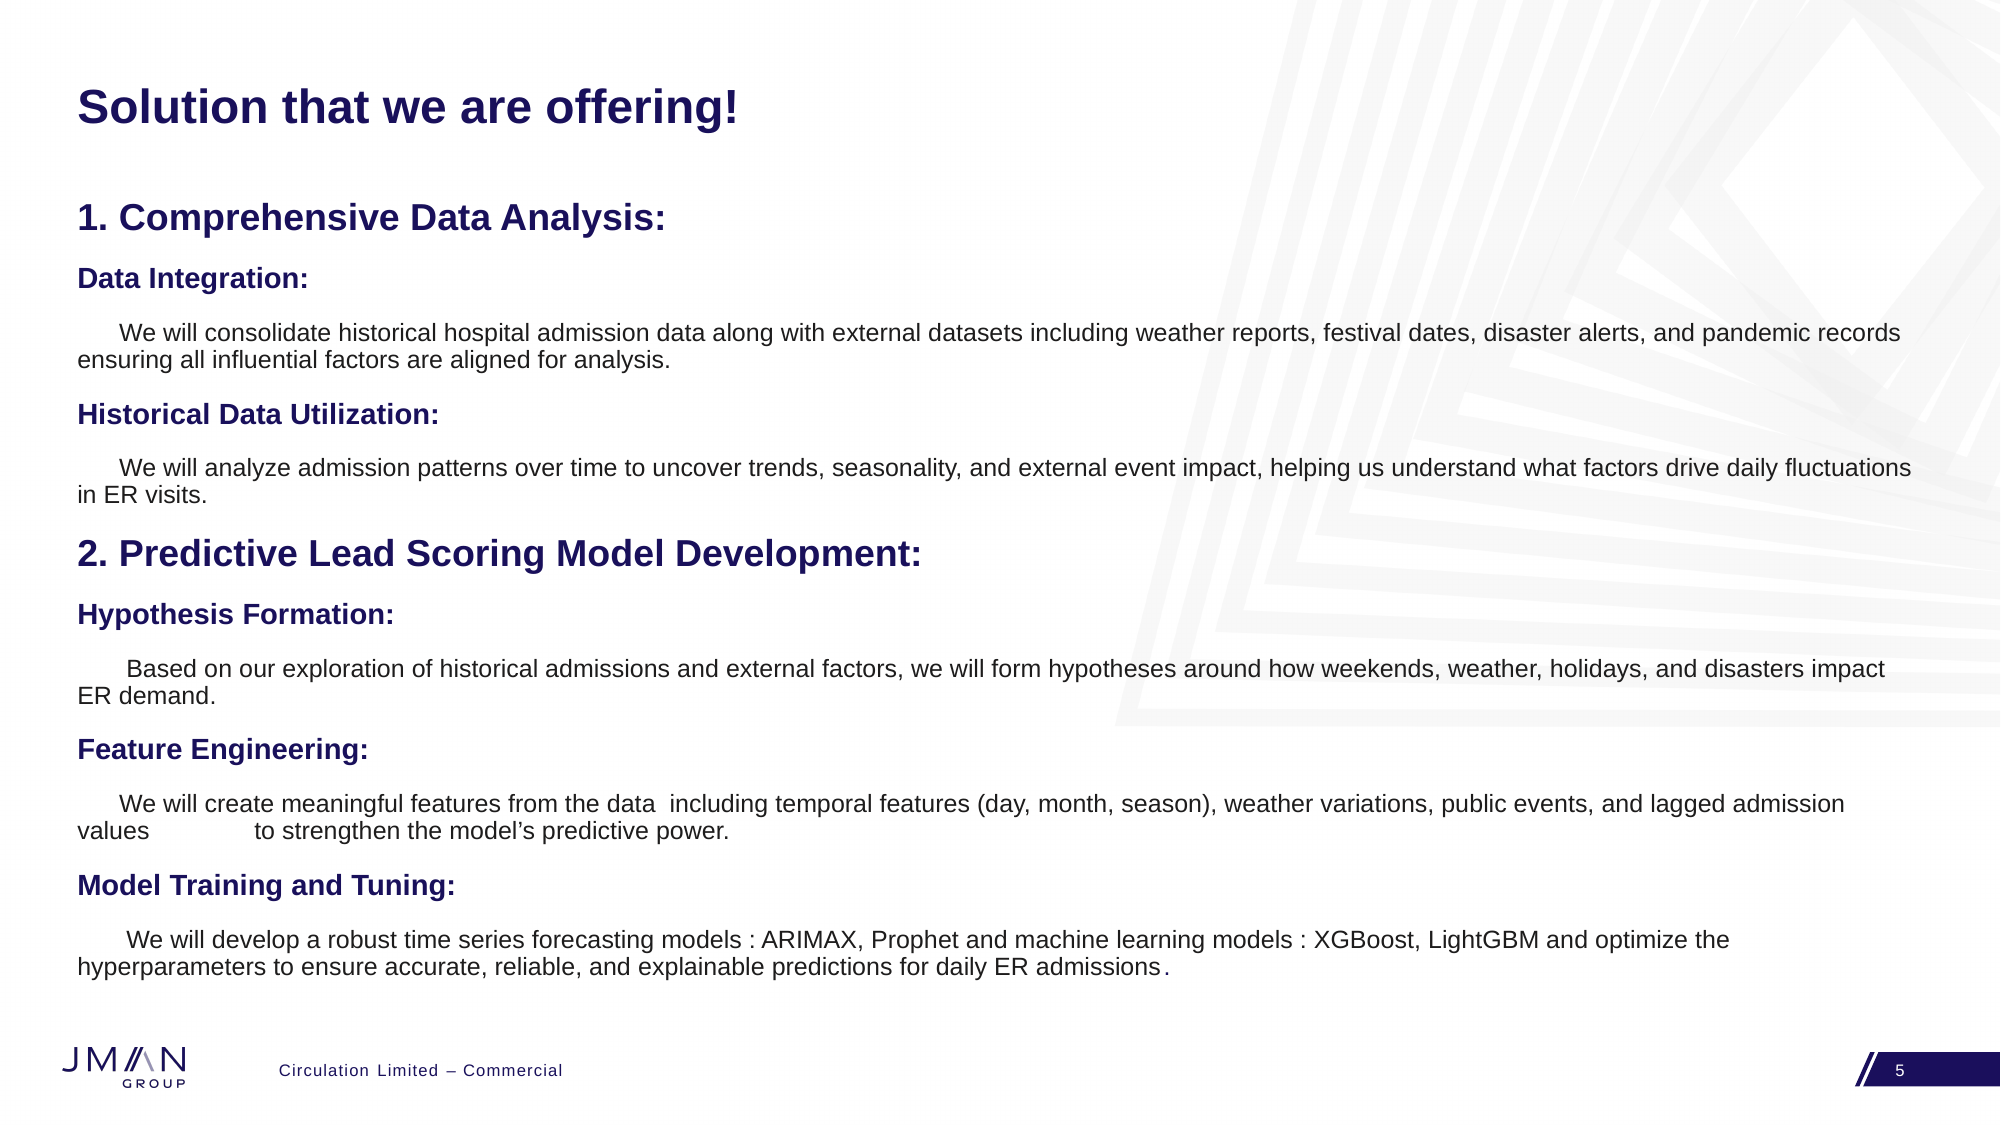

# Solution that we are offering!
1. Comprehensive Data Analysis:
Data Integration:
      We will consolidate historical hospital admission data along with external datasets including weather reports, festival dates, disaster alerts, and pandemic records ensuring all influential factors are aligned for analysis.
Historical Data Utilization:
      We will analyze admission patterns over time to uncover trends, seasonality, and external event impact, helping us understand what factors drive daily fluctuations in ER visits.
2. Predictive Lead Scoring Model Development:
Hypothesis Formation:
       Based on our exploration of historical admissions and external factors, we will form hypotheses around how weekends, weather, holidays, and disasters impact ER demand.
Feature Engineering:
      We will create meaningful features from the data  including temporal features (day, month, season), weather variations, public events, and lagged admission values               to strengthen the model’s predictive power.
Model Training and Tuning:
       We will develop a robust time series forecasting models : ARIMAX, Prophet and machine learning models : XGBoost, LightGBM and optimize the hyperparameters to ensure accurate, reliable, and explainable predictions for daily ER admissions.